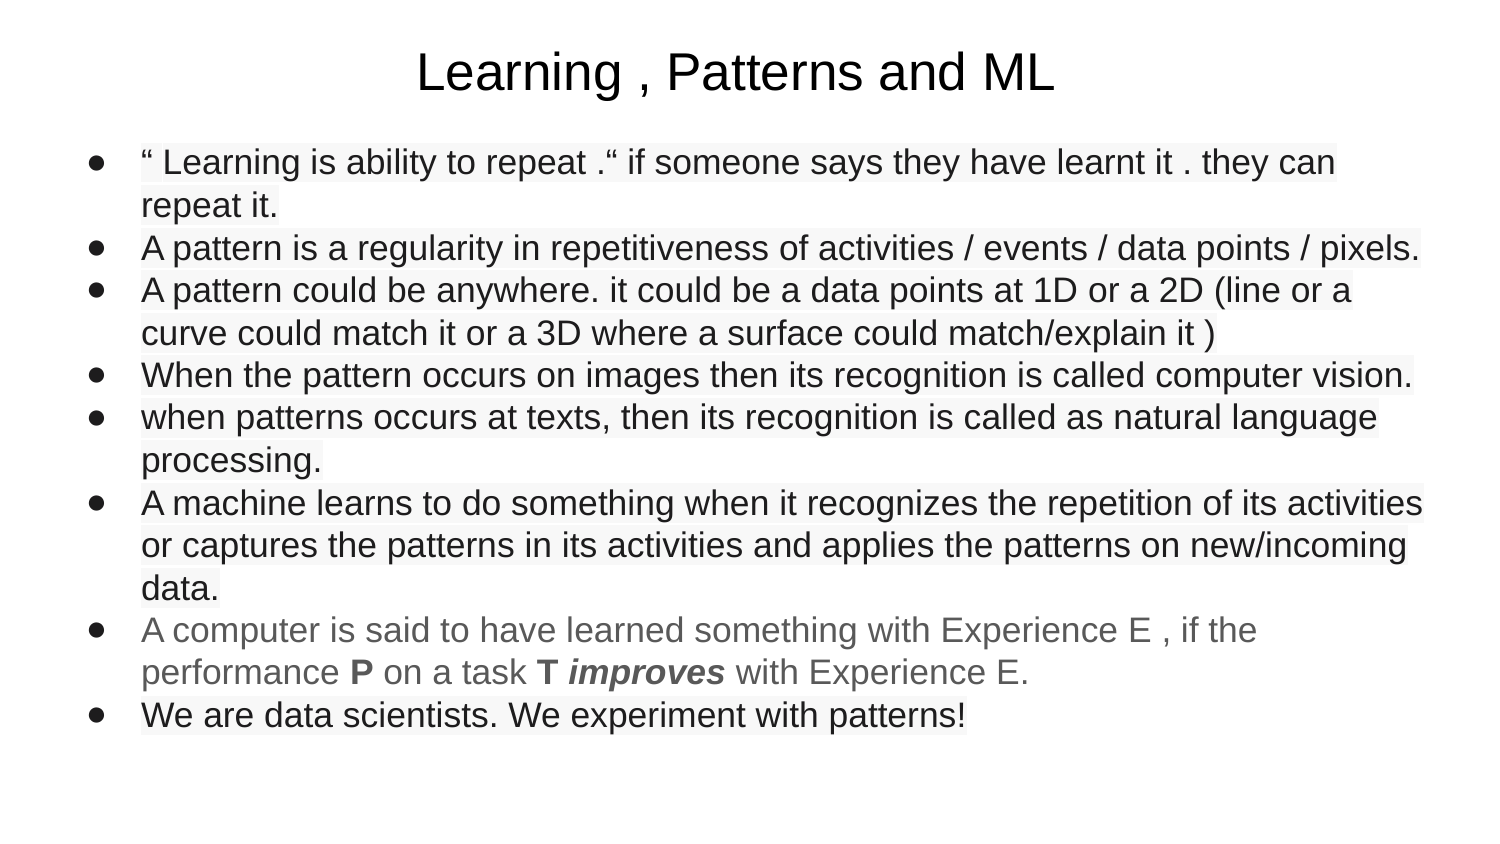

# Learning , Patterns and ML
“ Learning is ability to repeat .“ if someone says they have learnt it . they can repeat it.
A pattern is a regularity in repetitiveness of activities / events / data points / pixels.
A pattern could be anywhere. it could be a data points at 1D or a 2D (line or a curve could match it or a 3D where a surface could match/explain it )
When the pattern occurs on images then its recognition is called computer vision.
when patterns occurs at texts, then its recognition is called as natural language processing.
A machine learns to do something when it recognizes the repetition of its activities or captures the patterns in its activities and applies the patterns on new/incoming data.
A computer is said to have learned something with Experience E , if the performance P on a task T improves with Experience E.
We are data scientists. We experiment with patterns!